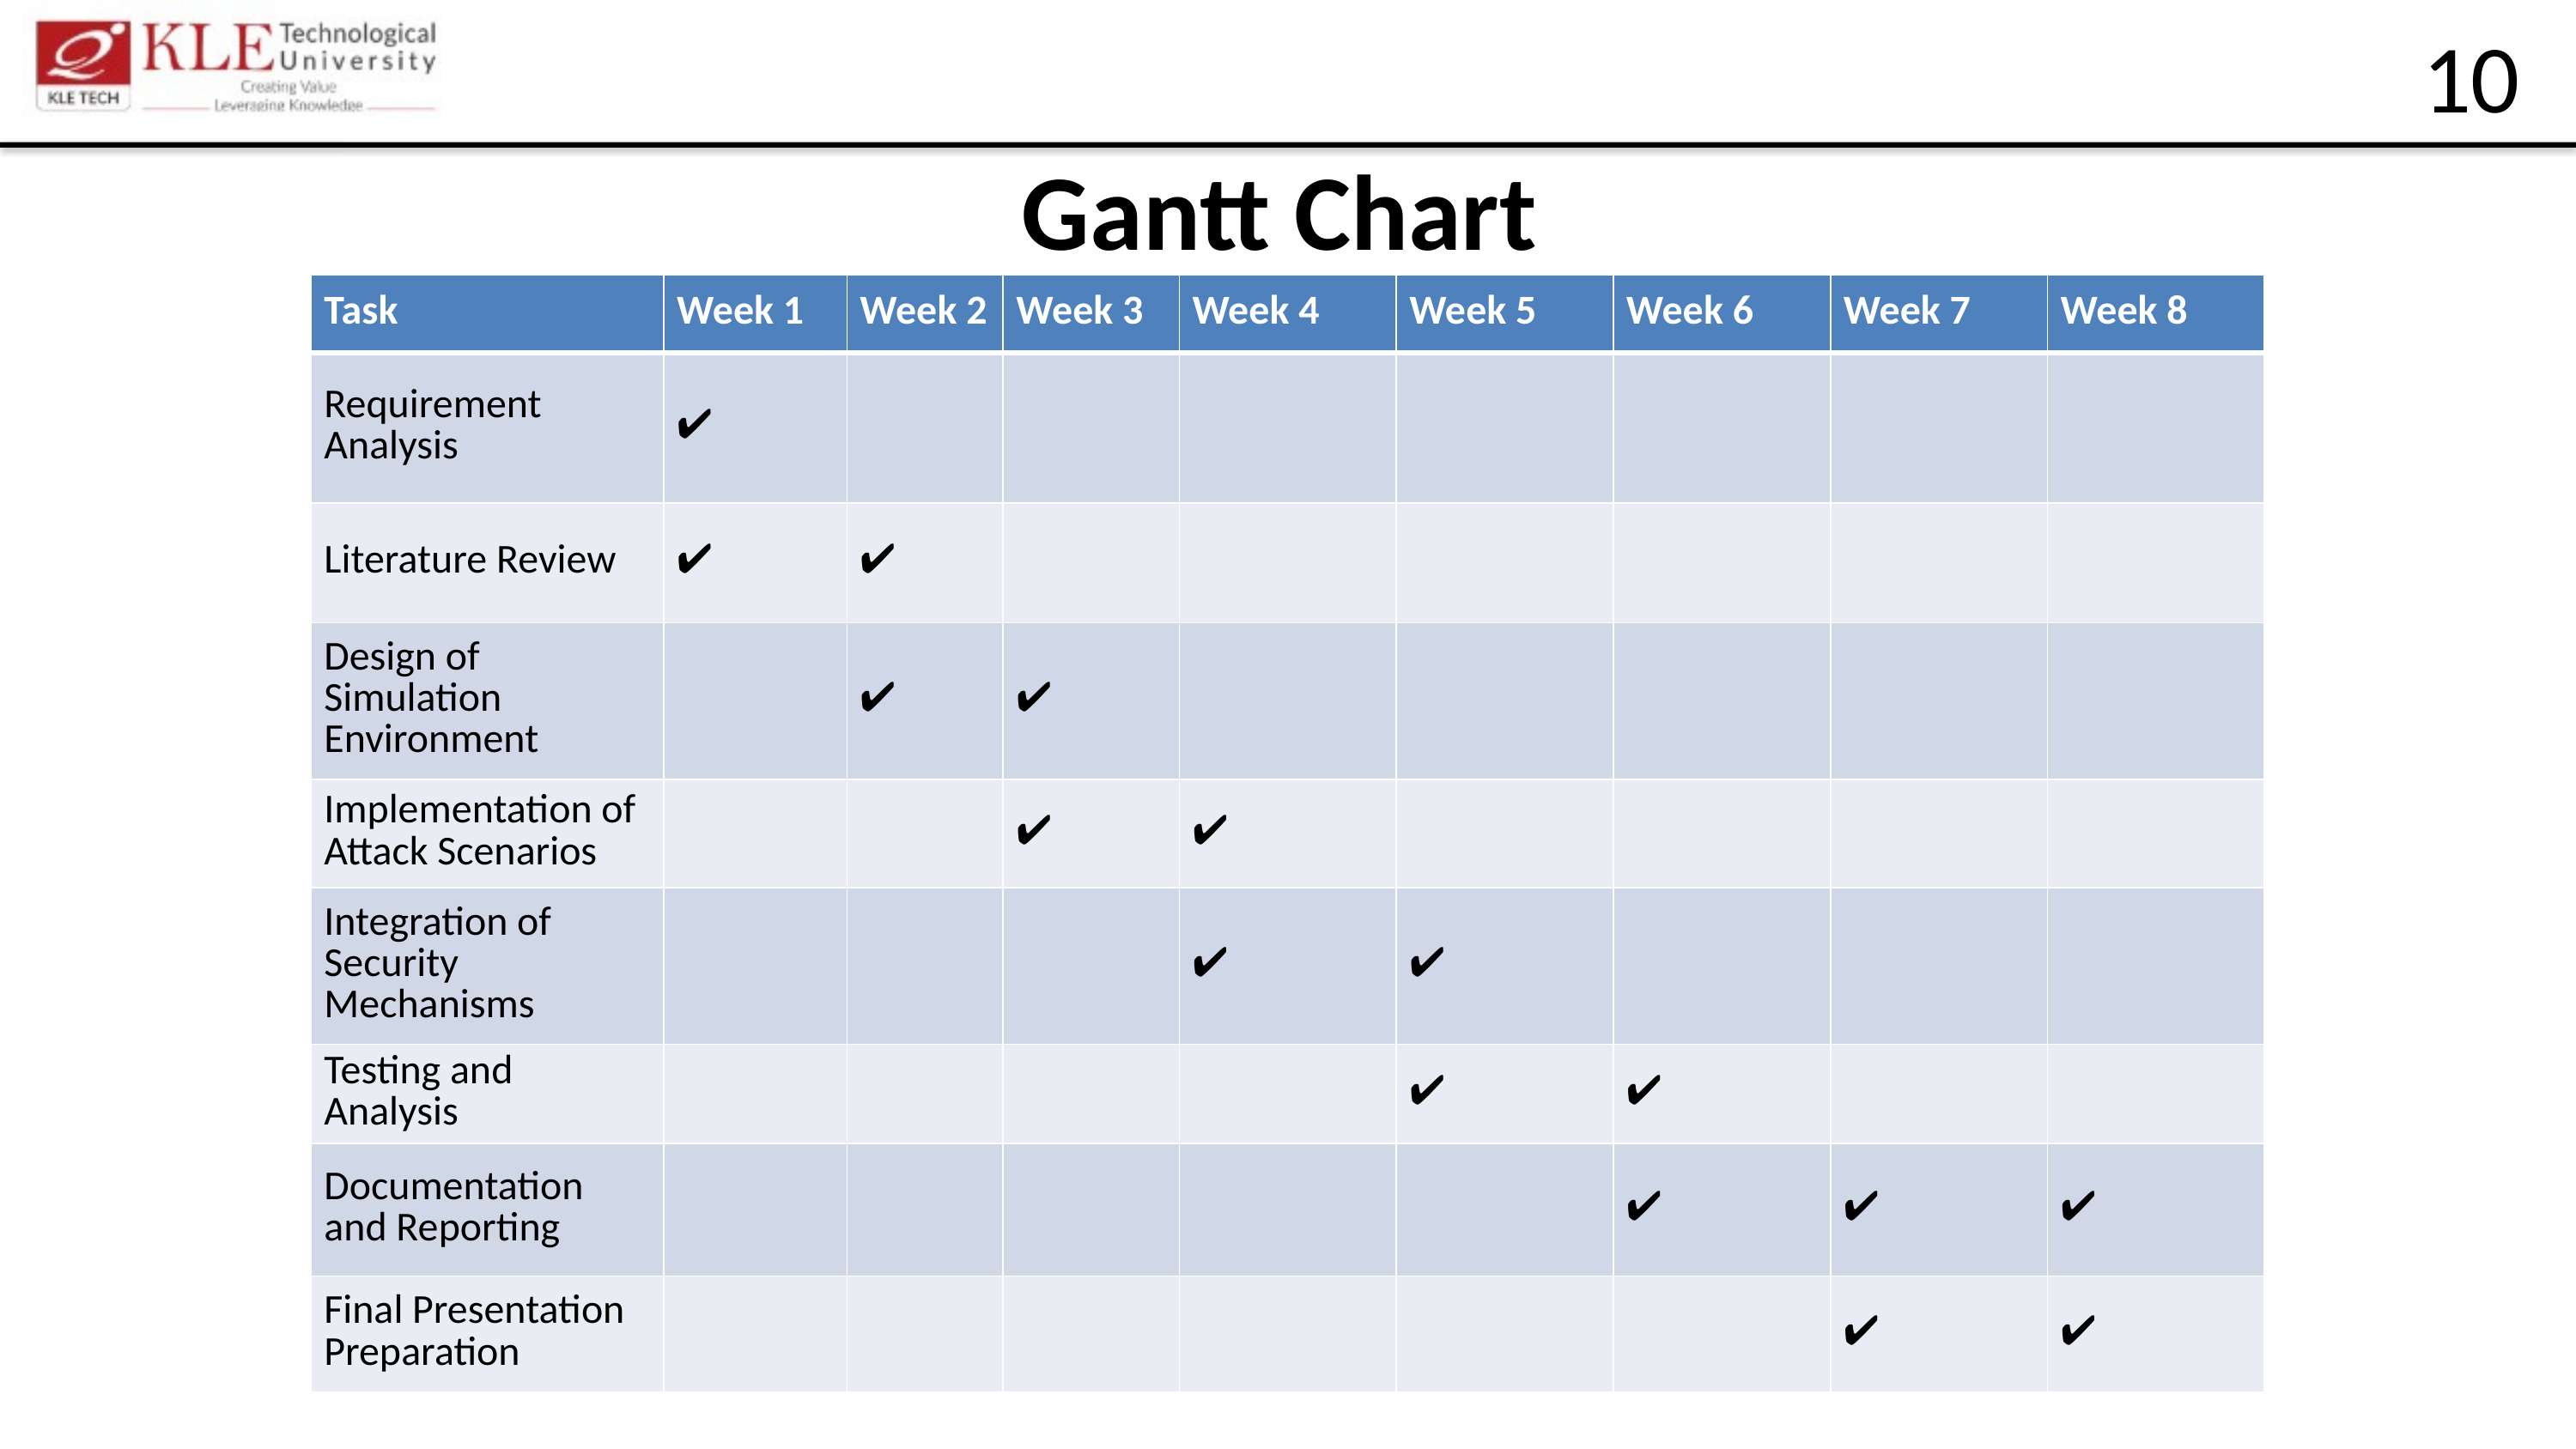

10
Gantt Chart
| Task | Week 1 | Week 2 | Week 3 | Week 4 | Week 5 | Week 6 | Week 7 | Week 8 |
| --- | --- | --- | --- | --- | --- | --- | --- | --- |
| Requirement Analysis | ✔️ |  |  |  |  |  |  |  |
| Literature Review | ✔️ | ✔️ |  |  |  |  |  |  |
| Design of Simulation Environment |  | ✔️ | ✔️ |  |  |  |  |  |
| Implementation of Attack Scenarios |  |  | ✔️ | ✔️ |  |  |  |  |
| Integration of Security Mechanisms |  |  |  | ✔️ | ✔️ |  |  |  |
| Testing and Analysis |  |  |  |  | ✔️ | ✔️ |  |  |
| Documentation and Reporting |  |  |  |  |  | ✔️ | ✔️ | ✔️ |
| Final Presentation Preparation |  |  |  |  |  |  | ✔️ | ✔️ |